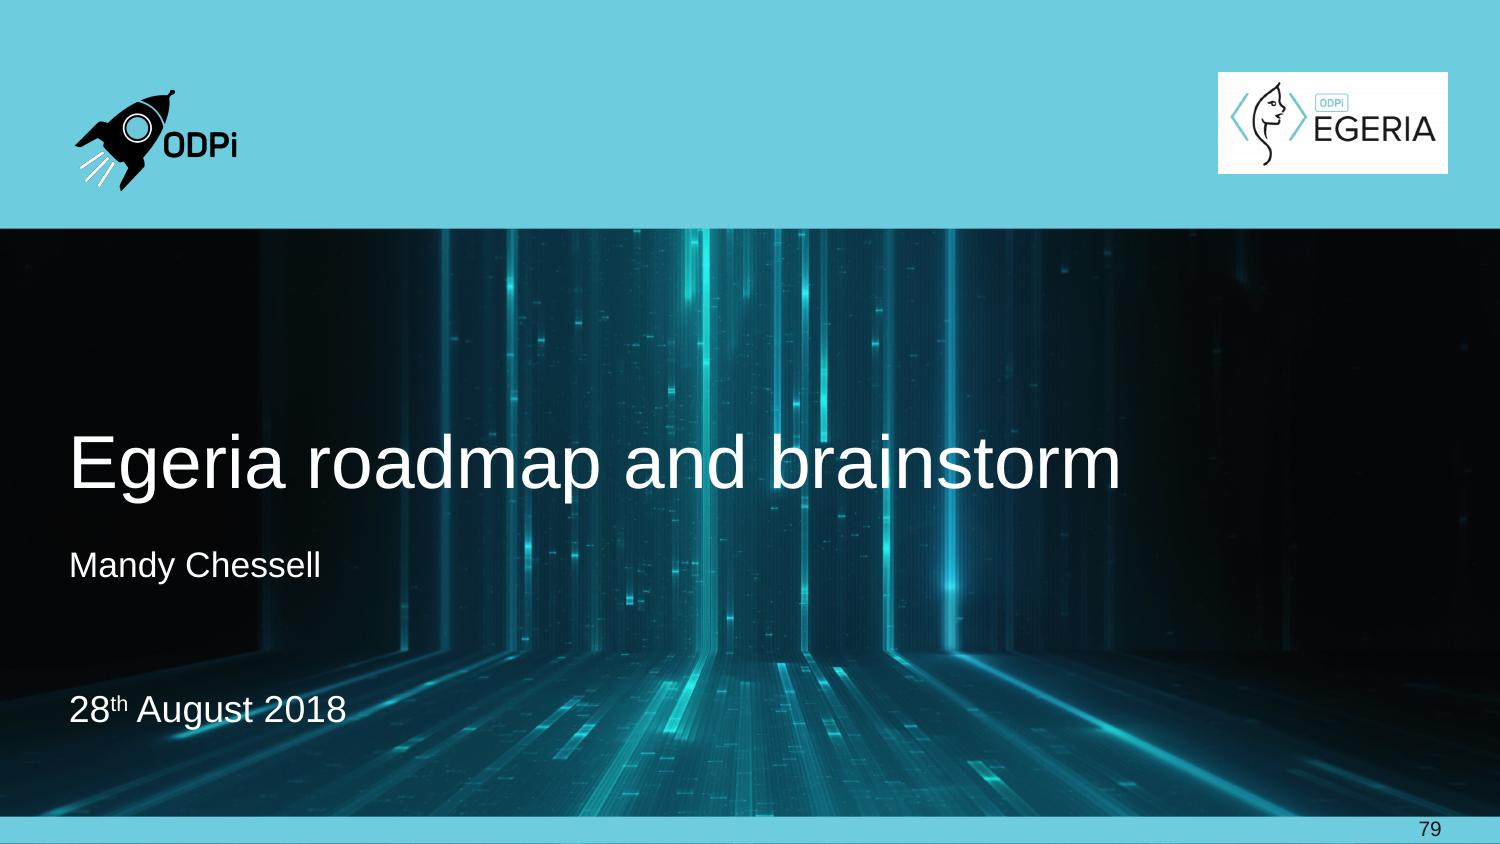

# Egeria roadmap and brainstorm
Mandy Chessell
28th August 2018
79